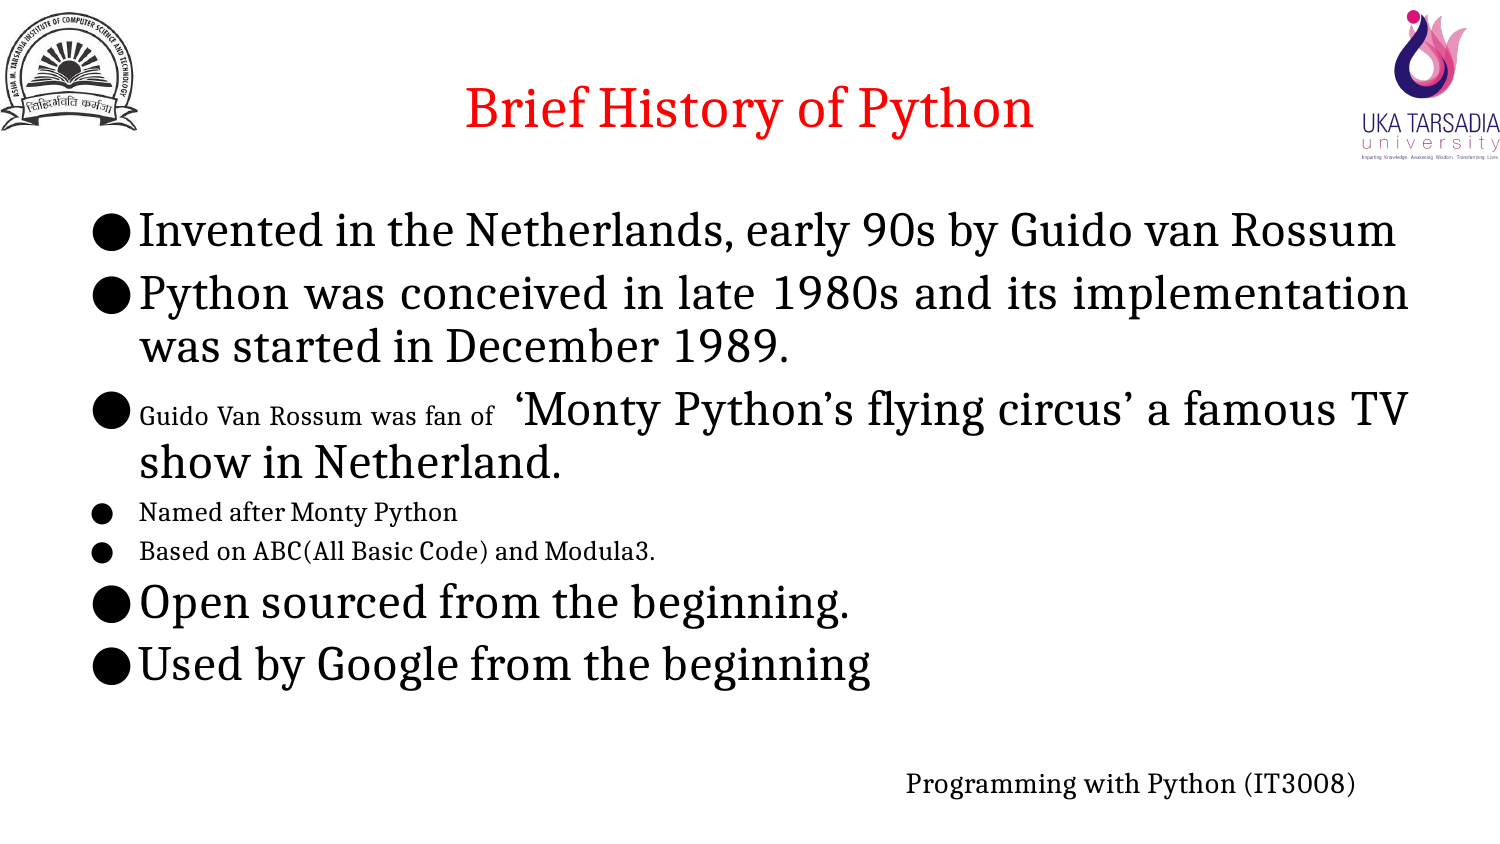

# Brief History of Python
Invented in the Netherlands, early 90s by Guido van Rossum
Python was conceived in late 1980s and its implementation was started in December 1989.
Guido Van Rossum was fan of  ‘Monty Python’s flying circus’ a famous TV show in Netherland.
Named after Monty Python
Based on ABC(All Basic Code) and Modula3.
Open sourced from the beginning.
Used by Google from the beginning